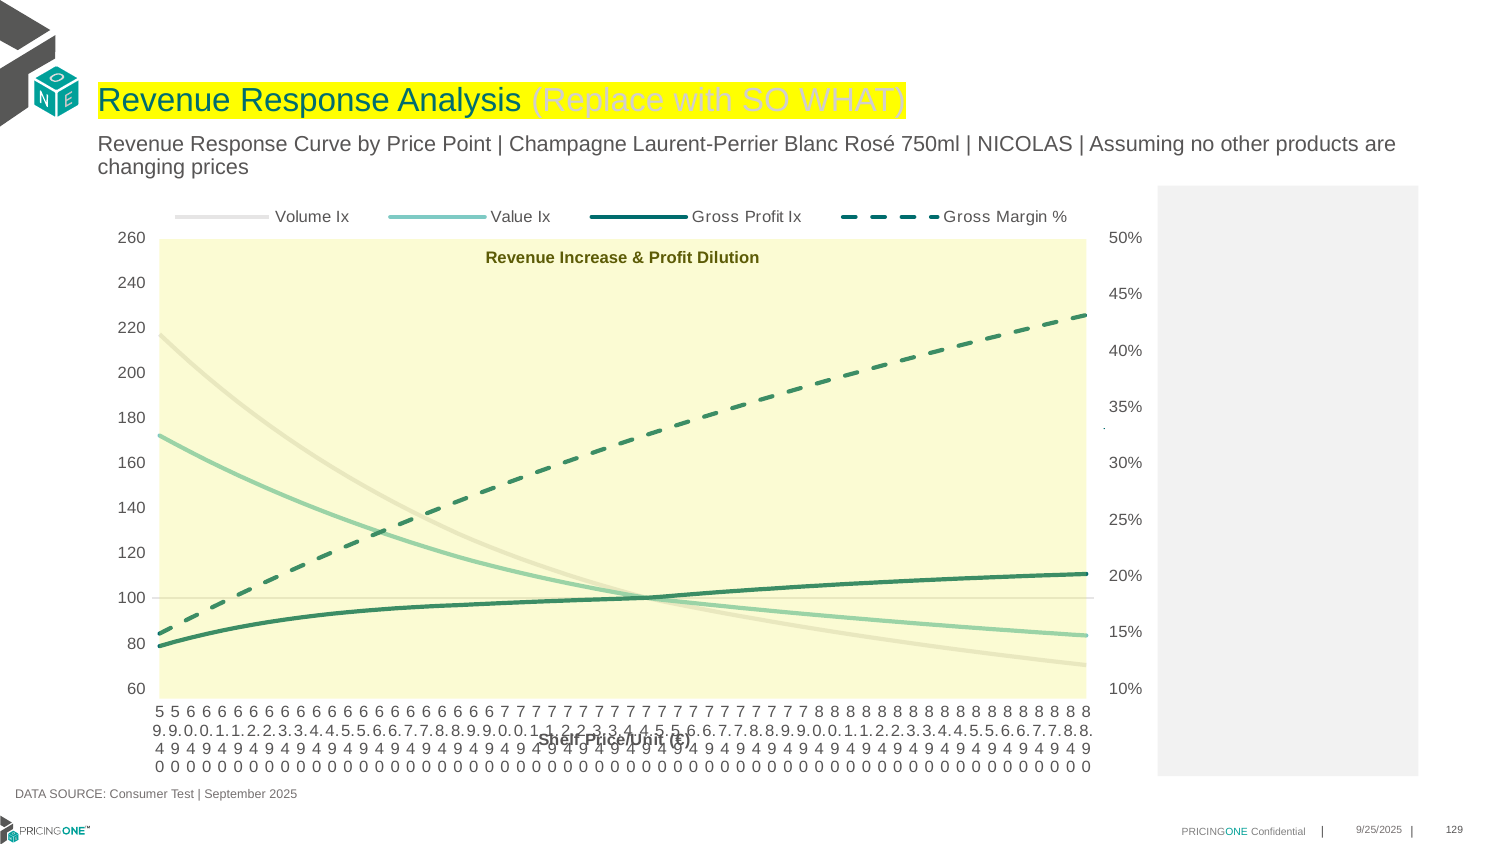

# Revenue Response Analysis (Replace with SO WHAT)

Revenue Response Curve by Price Point | Champagne Laurent-Perrier Blanc Rosé 750ml | NICOLAS | Assuming no other products are changing prices

### Chart:

| Category | Volume Ix | Value Ix | Gross Profit Ix | Gross Margin % |
|---|---|---|---|---|
| 59.40 | 216.92311418576534 | 172.0088031731826 | 78.60083045557886 | 0.14827920099613398 |
| 59.90 | 210.3920381235054 | 168.23254282954895 | 80.5620008871997 | 0.15538872352538158 |
| 60.40 | 204.1291150487941 | 164.58567489096558 | 82.36268407529754 | 0.16238053872798602 |
| 60.90 | 198.12160135564358 | 161.0631609776389 | 84.01402341042295 | 0.16925754579918487 |
| 61.40 | 192.35740533553272 | 157.66016226344613 | 85.5264036107526 | 0.1760225494978885 |
| 61.90 | 186.8250481405445 | 154.37202839983536 | 86.90949960861852 | 0.18267826396074902 |
| 62.40 | 181.51362850215475 | 151.19428805986382 | 88.17232244356593 | 0.18922731633285841 |
| 62.90 | 176.41279076270573 | 148.12264090076974 | 89.32326247841725 | 0.19567225022528403 |
| 63.40 | 171.51269577039193 | 145.15295071525492 | 90.37013017865215 | 0.20201552900899622 |
| 63.90 | 166.80399420885496 | 142.28123953549692 | 91.32019463260491 | 0.20825953895415272 |
| 64.40 | 162.27780197055952 | 139.503682464135 | 92.18021994101962 | 0.21440659222314218 |
| 64.90 | 157.9256772317704 | 136.81660302808348 | 92.9564995688354 | 0.22045892972527525 |
| 65.40 | 153.7395989402519 | 134.21646887952235 | 93.65488872822687 | 0.2264187238405253 |
| 65.90 | 149.71194648034657 | 131.69988770029633 | 94.28083484810944 | 0.23228808101927703 |
| 66.40 | 145.83548033058364 | 129.2636031983101 | 94.83940617942332 | 0.2380690442646139 |
| 66.90 | 142.10332357433177 | 126.90449111531193 | 95.33531858552935 | 0.24376359550329385 |
| 67.40 | 138.50894416301875 | 124.6195551932489 | 95.77296057106868 | 0.24937365785119223 |
| 67.90 | 135.04613786358527 | 122.40592307029527 | 96.15641660898984 | 0.2549010977786501 |
| 68.40 | 131.70901184714637 | 120.26084209725295 | 96.48948883274373 | 0.2603477271808533 |
| 68.90 | 128.49196889476048 | 118.18167508028105 | 96.77571716781989 | 0.2657153053580605 |
| 69.40 | 125.4987284972539 | 116.2680280817513 | 97.10276317912242 | 0.27100554091023576 |
| 69.90 | 122.65965323404319 | 114.45838268096651 | 97.42912409298027 | 0.27622009355036276 |
| 70.40 | 119.94243861333803 | 112.72518252997786 | 97.73798913377868 | 0.28136057584048796 |
| 70.90 | 117.34042768267854 | 111.06458210864554 | 98.03131664566196 | 0.2864285548543069 |
| 71.40 | 114.84739129573317 | 109.47296452508661 | 98.31088345861097 | 0.29142555376989293 |
| 71.90 | 112.45749474921315 | 107.94692392465923 | 98.57829964181926 | 0.2963530533959716 |
| 72.40 | 110.16526771721963 | 106.48324972977716 | 98.83502209778692 | 0.3012124936349497 |
| 72.90 | 107.96557707871159 | 105.07891247414452 | 99.0823671008766 | 0.3060052748857389 |
| 73.40 | 105.85360229080678 | 103.73105102878519 | 99.32152187104056 | 0.31073275938924183 |
| 73.90 | 103.82481300900818 | 102.43696104602509 | 99.55355526267991 | 0.31539627251922 |
| 74.40 | 101.8749486965489 | 101.19408447210412 | 99.77942763965478 | 0.3199971040211069 |
| 74.90 | 100.0 | 100.0 | 100.0 | 0.3245365092012064 |
| 75.40 | 98.50377646012683 | 99.1606997490439 | 100.52995404742191 | 0.32901571006857255 |
| 75.90 | 97.11973109839818 | 98.41480243323701 | 101.1151479140235 | 0.3334358964317571 |
| 76.40 | 95.76633283366178 | 97.68173974496565 | 101.67594170891783 | 0.3377982269524916 |
| 76.90 | 94.44273883420263 | 96.9612572797211 | 102.21331444400484 | 0.3421038301582621 |
| 77.40 | 93.1481345754579 | 96.2531075338786 | 102.72820700301253 | 0.34635380541563765 |
| 77.90 | 91.8817325055498 | 95.55704945281897 | 103.2215235536589 | 0.35054922386611487 |
| 78.40 | 90.64277078259303 | 94.87284800132274 | 103.69413287722777 | 0.35469112932615265 |
| 78.90 | 89.43051208171075 | 94.20027375736332 | 104.14686962348489 | 0.35878053915298286 |
| 79.40 | 88.25521247610212 | 93.5506687219952 | 104.59353633702338 | 0.3628184450777124 |
| 79.90 | 87.10830727043621 | 92.91568131521008 | 105.02608729890139 | 0.36680581400713835 |
| 80.40 | 85.98644518294626 | 92.29229650811762 | 105.44216512912712 | 0.3707435887956512 |
| 80.90 | 84.8889929172162 | 91.68032993658971 | 105.84252558830502 | 0.3746326889885086 |
| 81.40 | 83.81532988407866 | 91.07959424489196 | 106.22788843578887 | 0.3784740115377195 |
| 81.90 | 82.76484804674136 | 90.48989933493165 | 106.59893853711908 | 0.38226843149170164 |
| 82.40 | 81.73695178400581 | 89.9110526294491 | 106.9563269760226 | 0.3860168026598345 |
| 82.90 | 80.73105777128316 | 89.3428593496546 | 107.30067217318494 | 0.3897199582529598 |
| 83.40 | 79.74659487832983 | 88.7851228069283 | 107.63256101290288 | 0.3933787115008437 |
| 83.90 | 78.78300408199595 | 88.23764470744155 | 107.9525499776895 | 0.3969938562475608 |
| 84.40 | 77.83973839180737 | 87.70022546793375 | 108.26116628995877 | 0.40056616752571517 |
| 84.90 | 76.91626278586105 | 87.17266454037922 | 108.55890905908095 | 0.40409640211036946 |
| 85.40 | 76.01205415430573 | 86.65476074290926 | 108.84625043139057 | 0.407585299053517 |
| 85.90 | 75.12660124760644 | 86.14631259412413 | 109.12363674016619 | 0.4110335801998877 |
| 86.40 | 74.25940462680646 | 85.64711864779822 | 109.39148965216687 | 0.414441950684842 |
| 86.90 | 73.40997661311481 | 85.15697782497095 | 109.65020730702413 | 0.4178110994150789 |
| 87.40 | 72.57784123433245 | 84.67568974048298 | 109.90016544562478 | 0.42114169953284164 |
| 87.90 | 71.76253416587785 | 84.2030550211809 | 110.14171852359193 | 0.4244344088642817 |
| 88.40 | 70.96360266444539 | 83.73887561321445 | 110.37520080603029 | 0.42768987035260597 |
| 88.90 | 70.18060549264776 | 83.28295507612152 | 110.60092743987371 | 0.4309087124766069 |
Revenue Increase & Profit Dilution

DATA SOURCE: Consumer Test | September 2025

9/25/2025
129